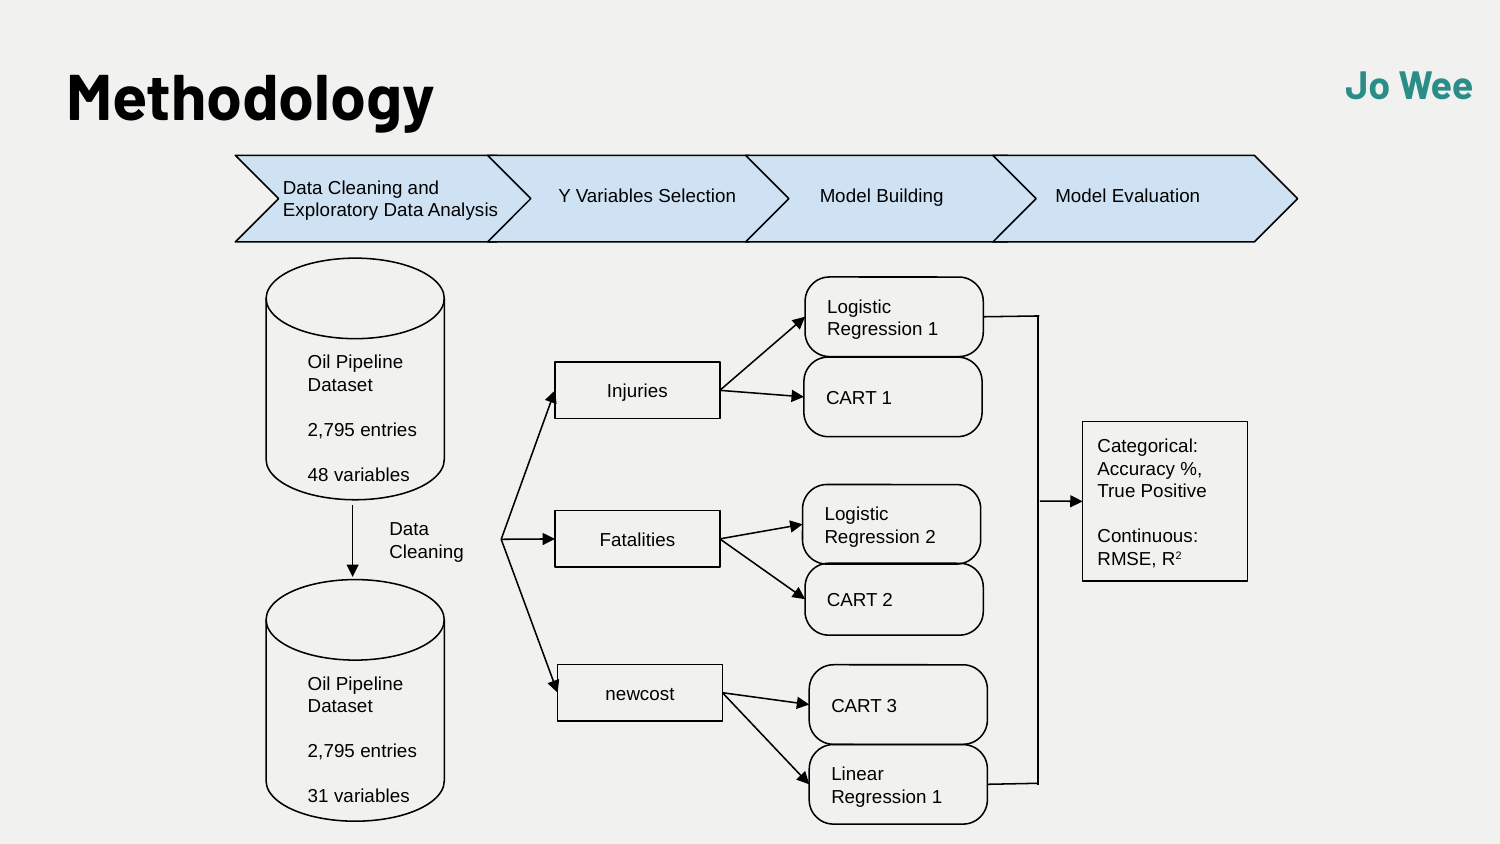

Methodology
Jo Wee

Data Cleaning and
Exploratory Data Analysis
Y Variables Selection
Model Building
Model Evaluation

Logistic Regression 1
Oil Pipeline Dataset

2,795 entries

48 variables
CART 1
Injuries
Categorical:
Accuracy %, True Positive

Continuous:
RMSE, R2
Logistic Regression 2
Data Cleaning
Fatalities
CART 2

Oil Pipeline Dataset

2,795 entries

31 variables
newcost
CART 3
Linear Regression 1